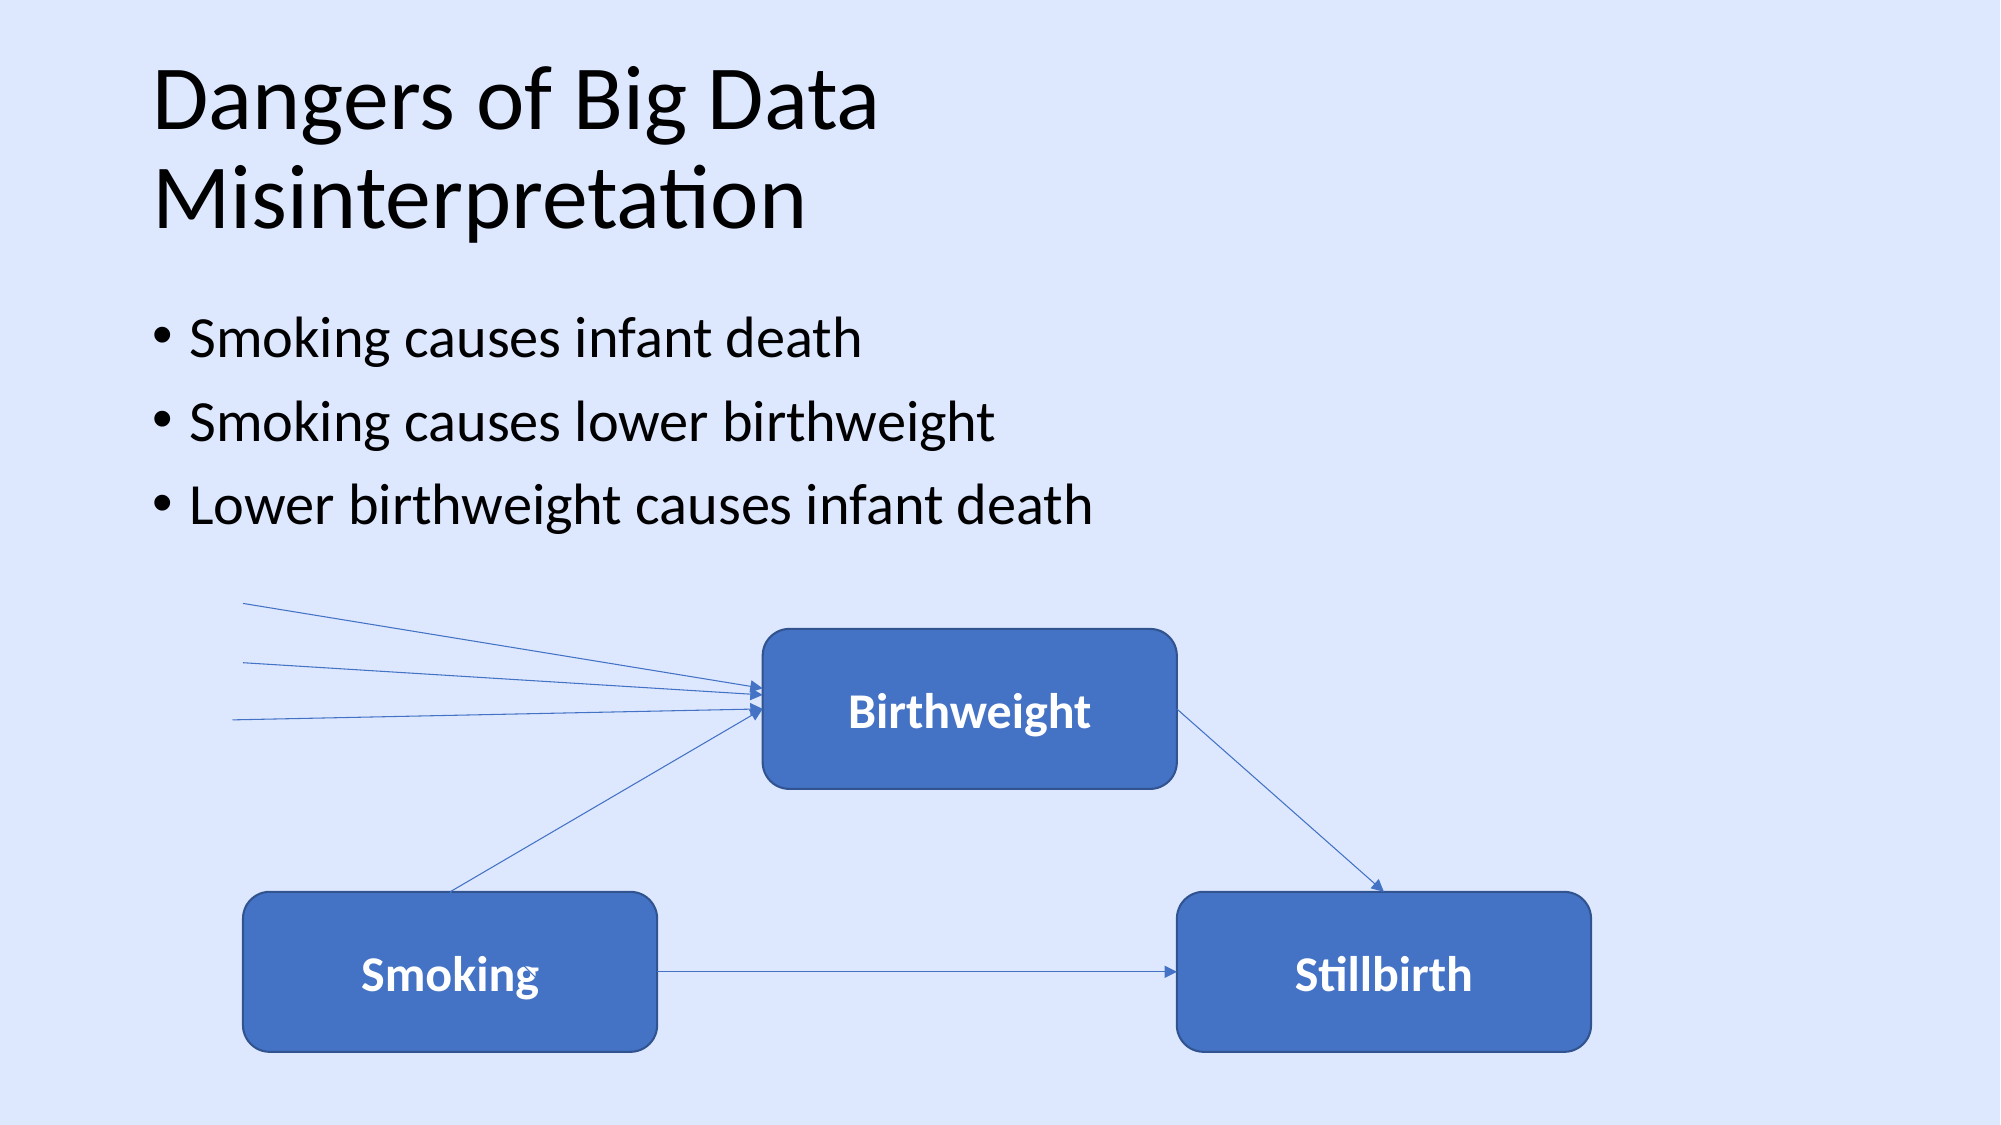

Dangers of Big Data
Misinterpretation
Smoking causes infant death
Smoking causes lower birthweight
Lower birthweight causes infant death
Birthweight
Smoking
Stillbirth